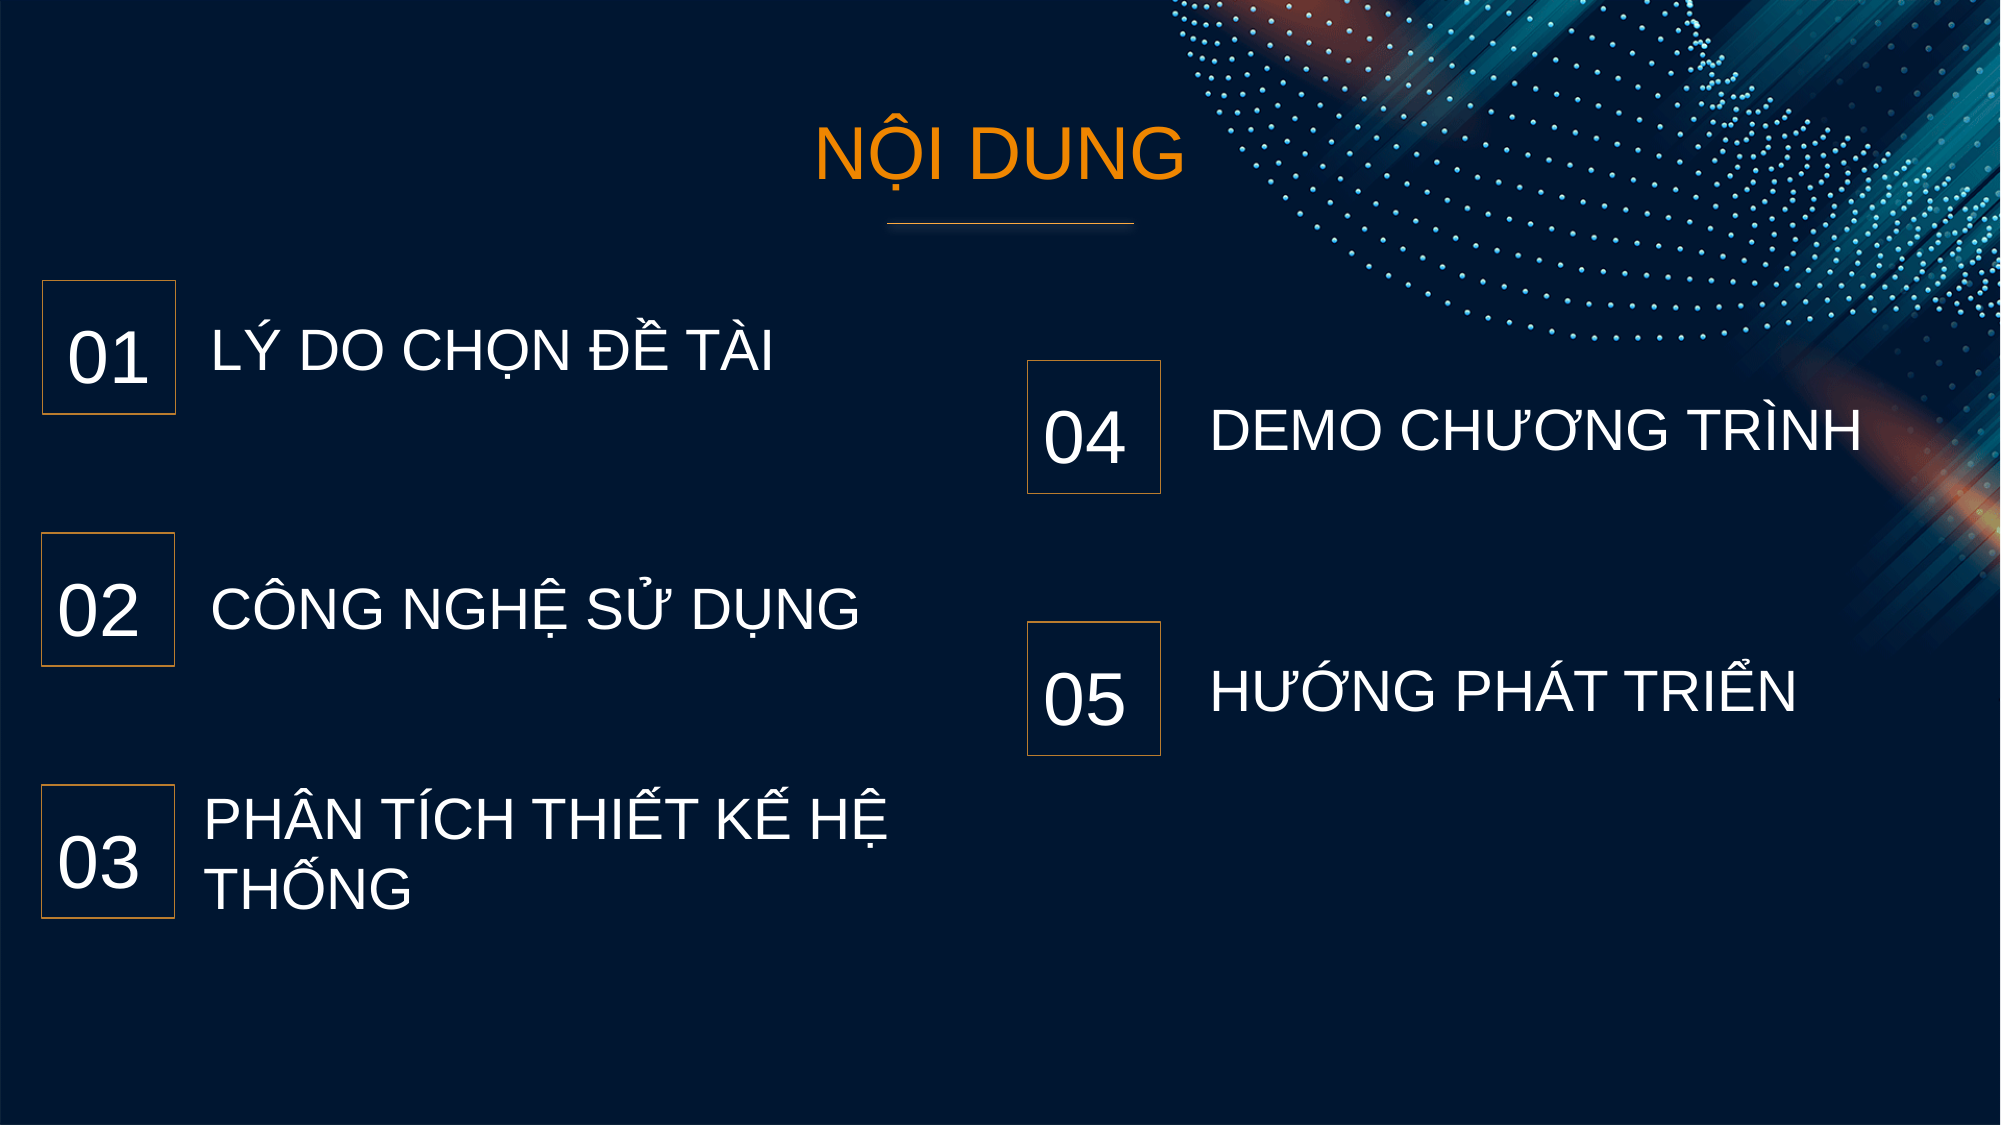

Giải pháp công nghệ
NỘI DUNG

01
LÝ DO CHỌN ĐỀ TÀI

04
DEMO CHƯƠNG TRÌNH

02
CÔNG NGHỆ SỬ DỤNG

05
HƯỚNG PHÁT TRIỂN
PHÂN TÍCH THIẾT KẾ HỆ THỐNG

03